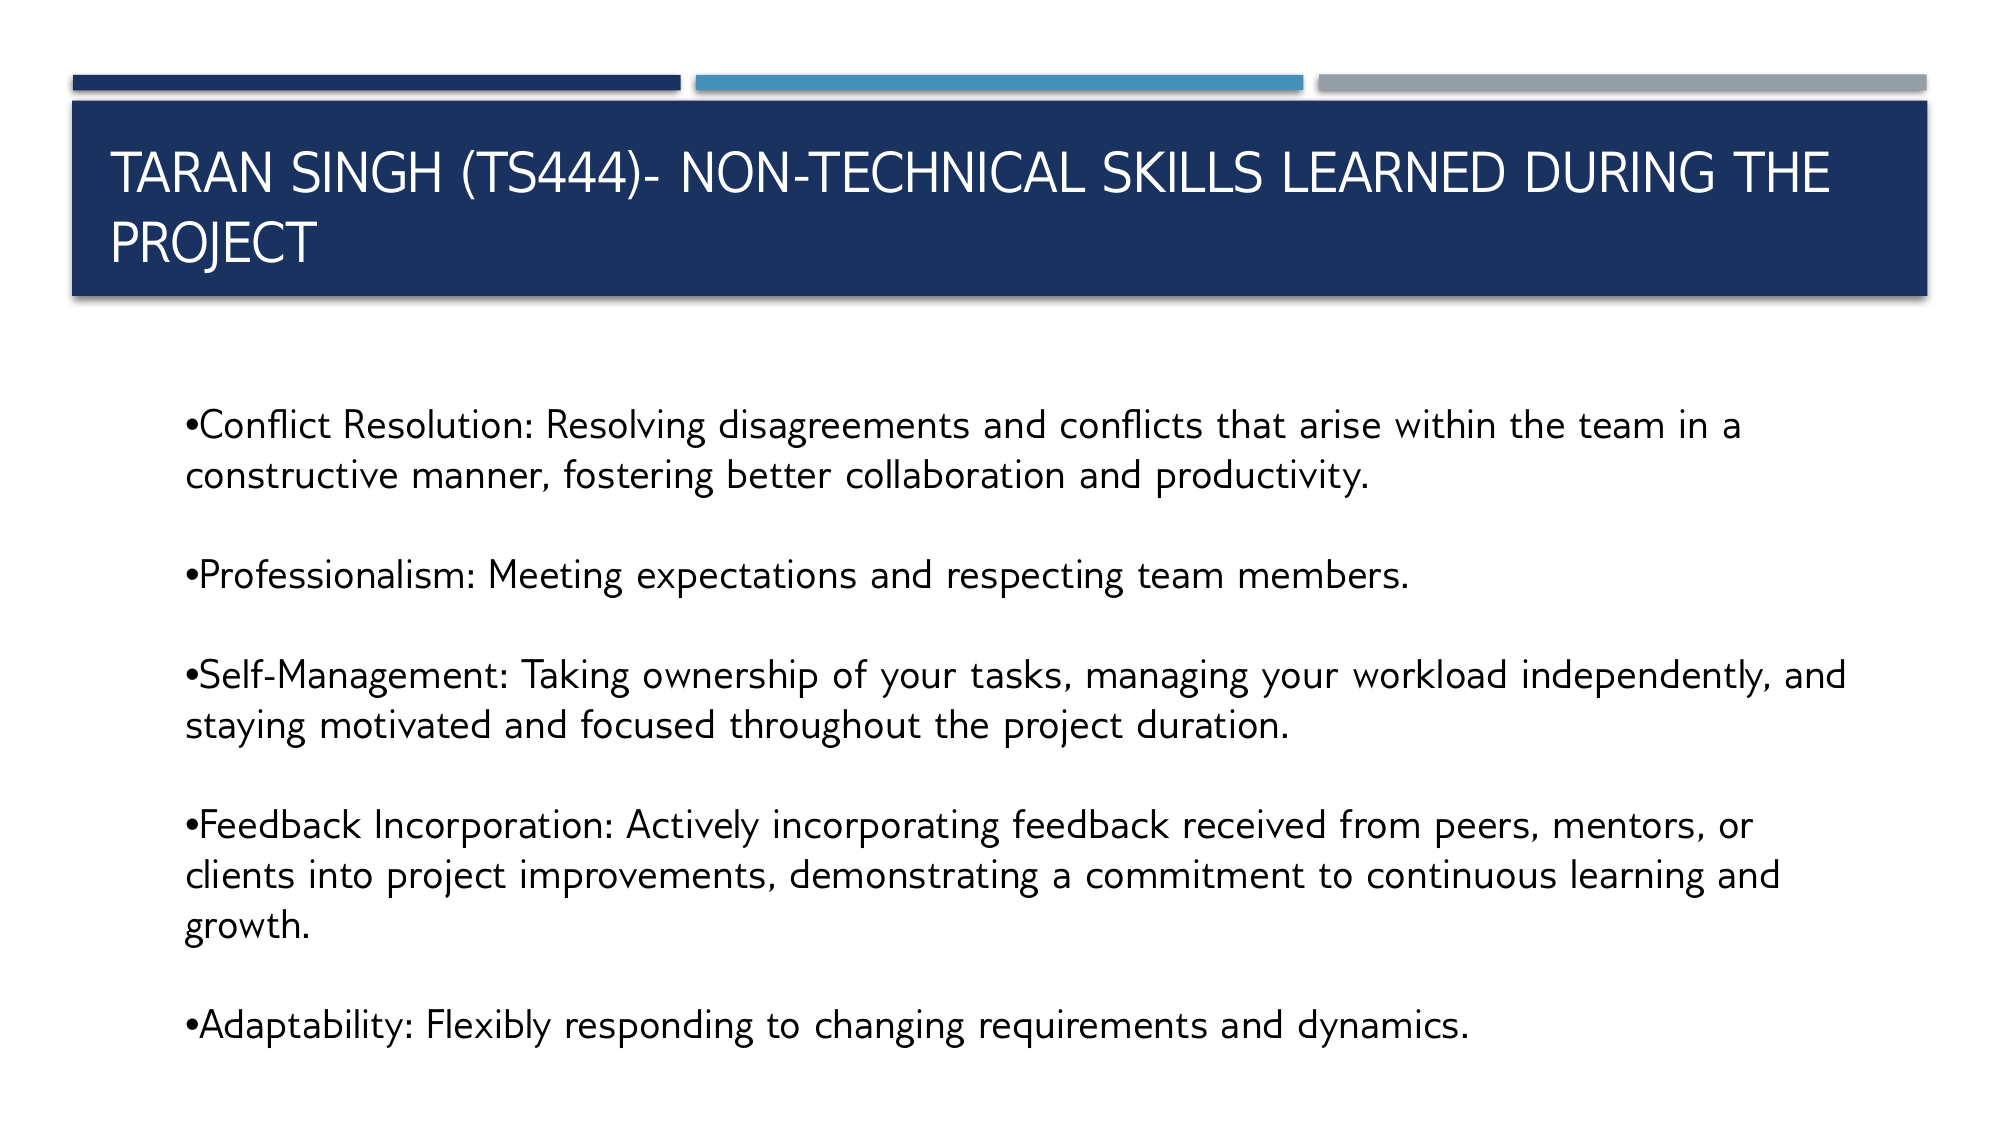

# Taran singh (ts444)- non-technical skills learned during the project

•Conflict Resolution: Resolving disagreements and conflicts that arise within the team in a constructive manner, fostering better collaboration and productivity.

•Professionalism: Meeting expectations and respecting team members.

•Self-Management: Taking ownership of your tasks, managing your workload independently, and staying motivated and focused throughout the project duration.

•Feedback Incorporation: Actively incorporating feedback received from peers, mentors, or clients into project improvements, demonstrating a commitment to continuous learning and growth.

•Adaptability: Flexibly responding to changing requirements and dynamics.